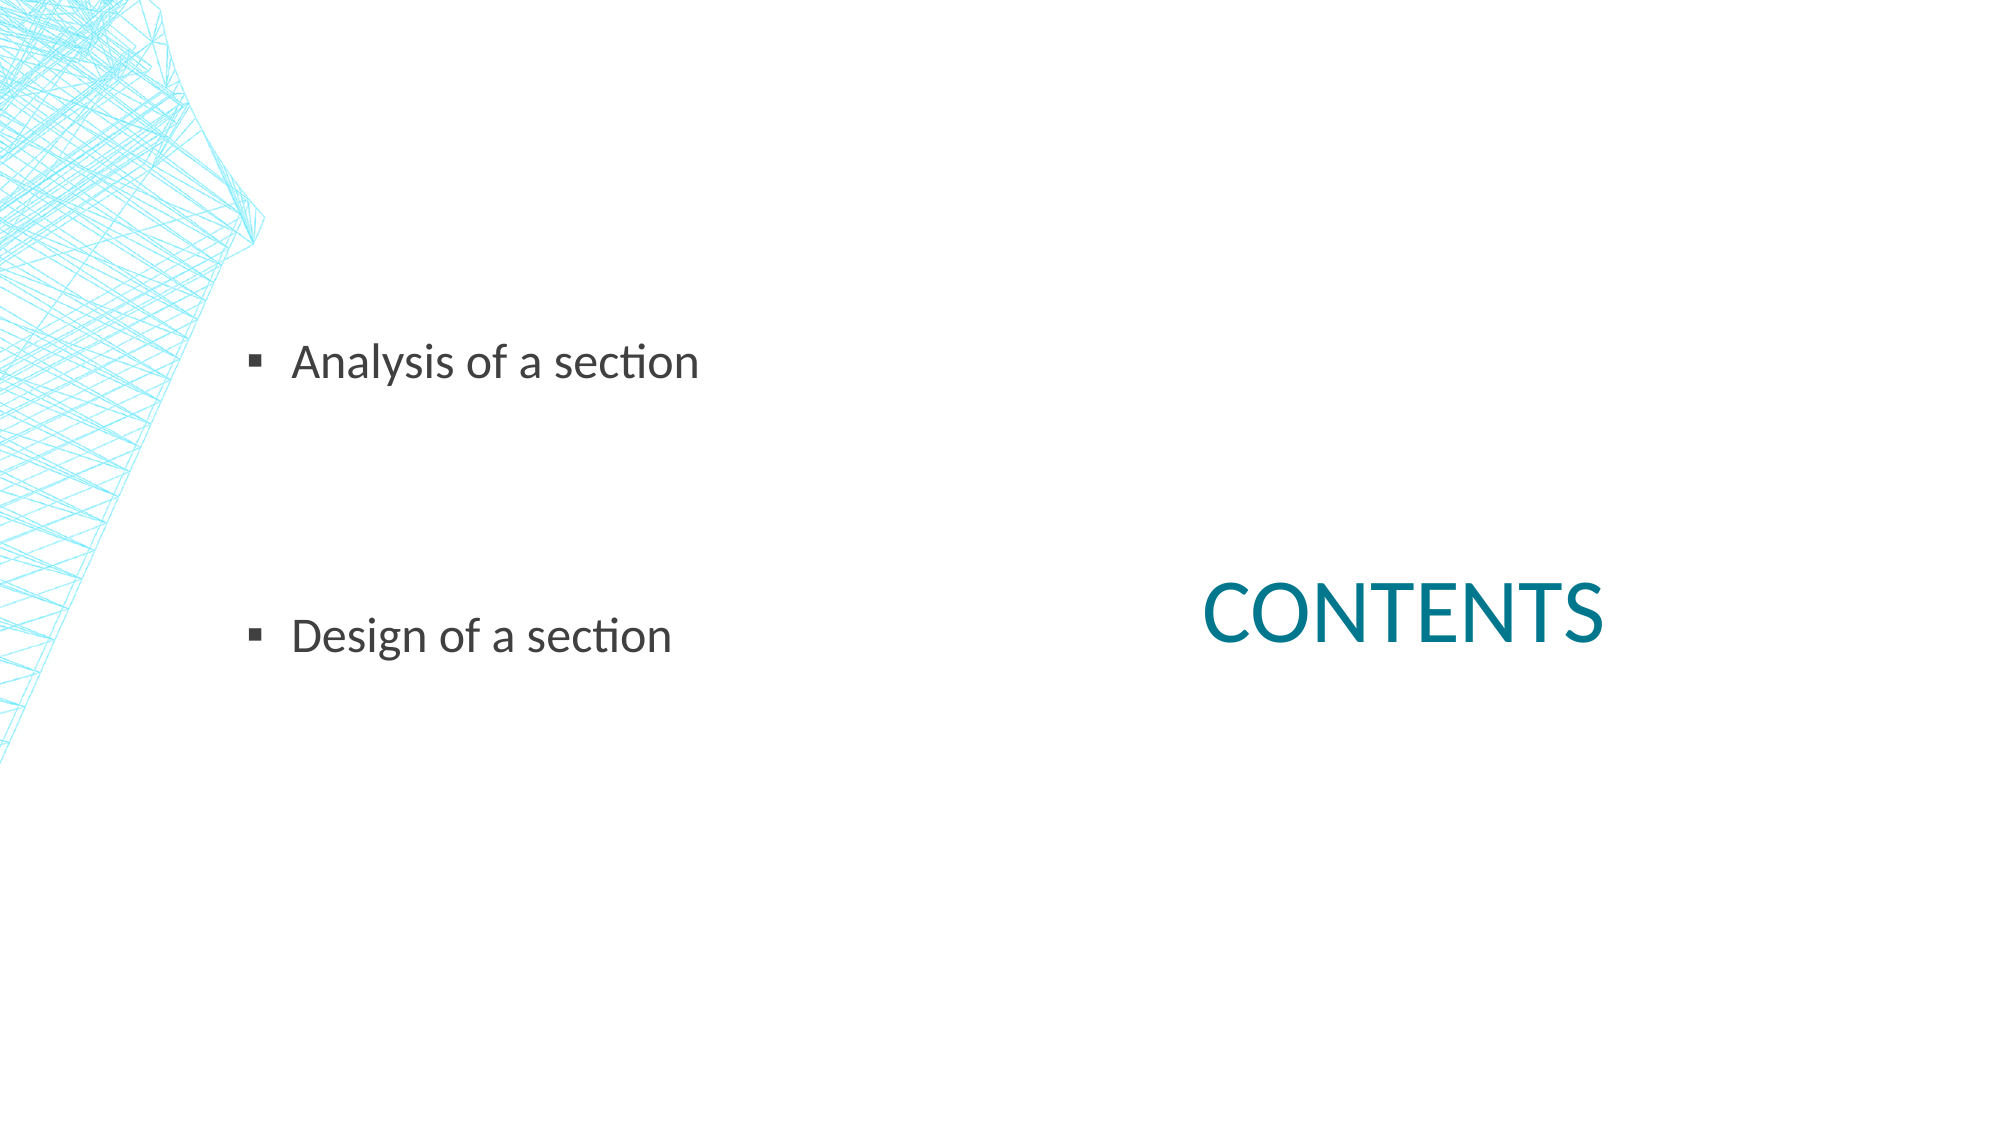

Analysis of a section

Design of a section
# Contents